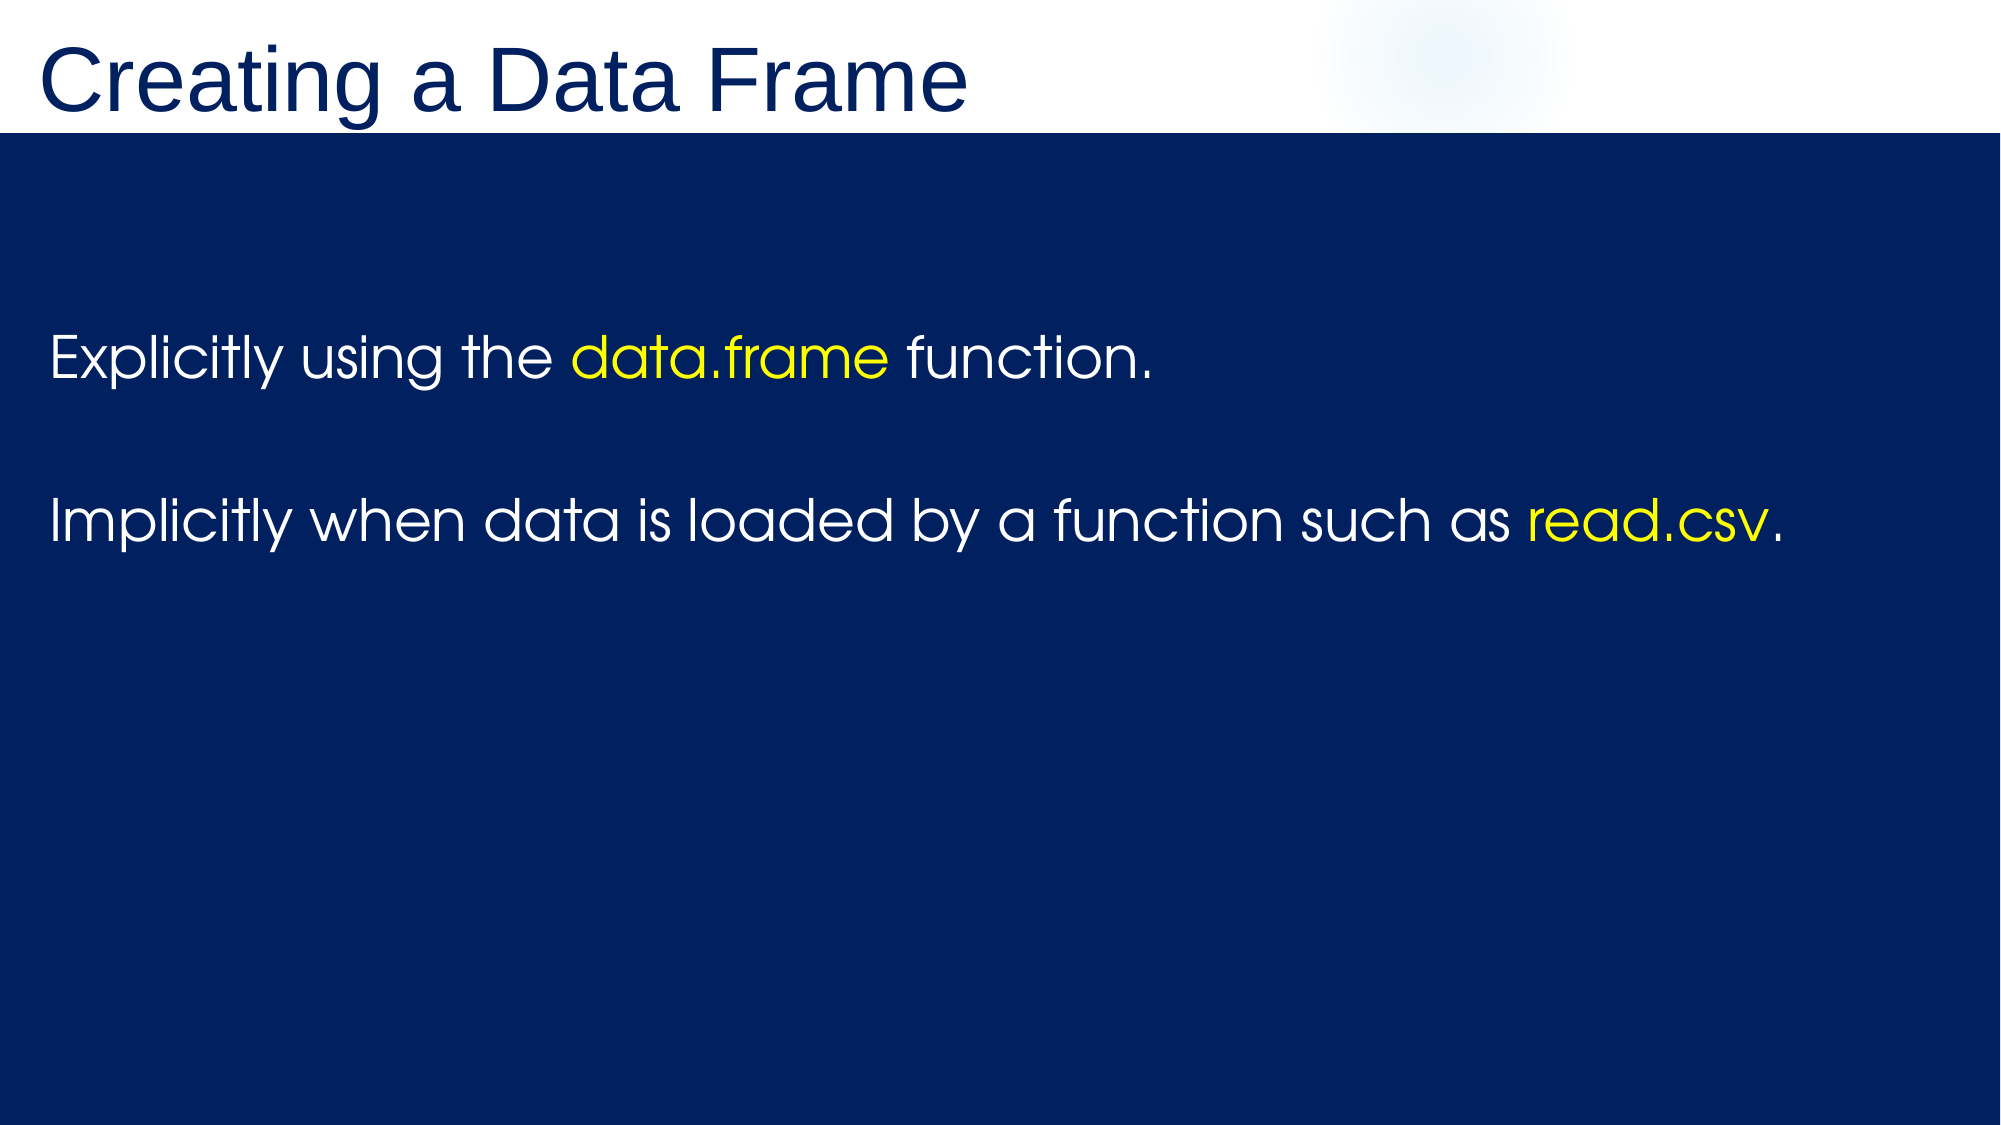

# Creating a Data Frame
Explicitly using the data.frame function.

Implicitly when data is loaded by a function such as read.csv.